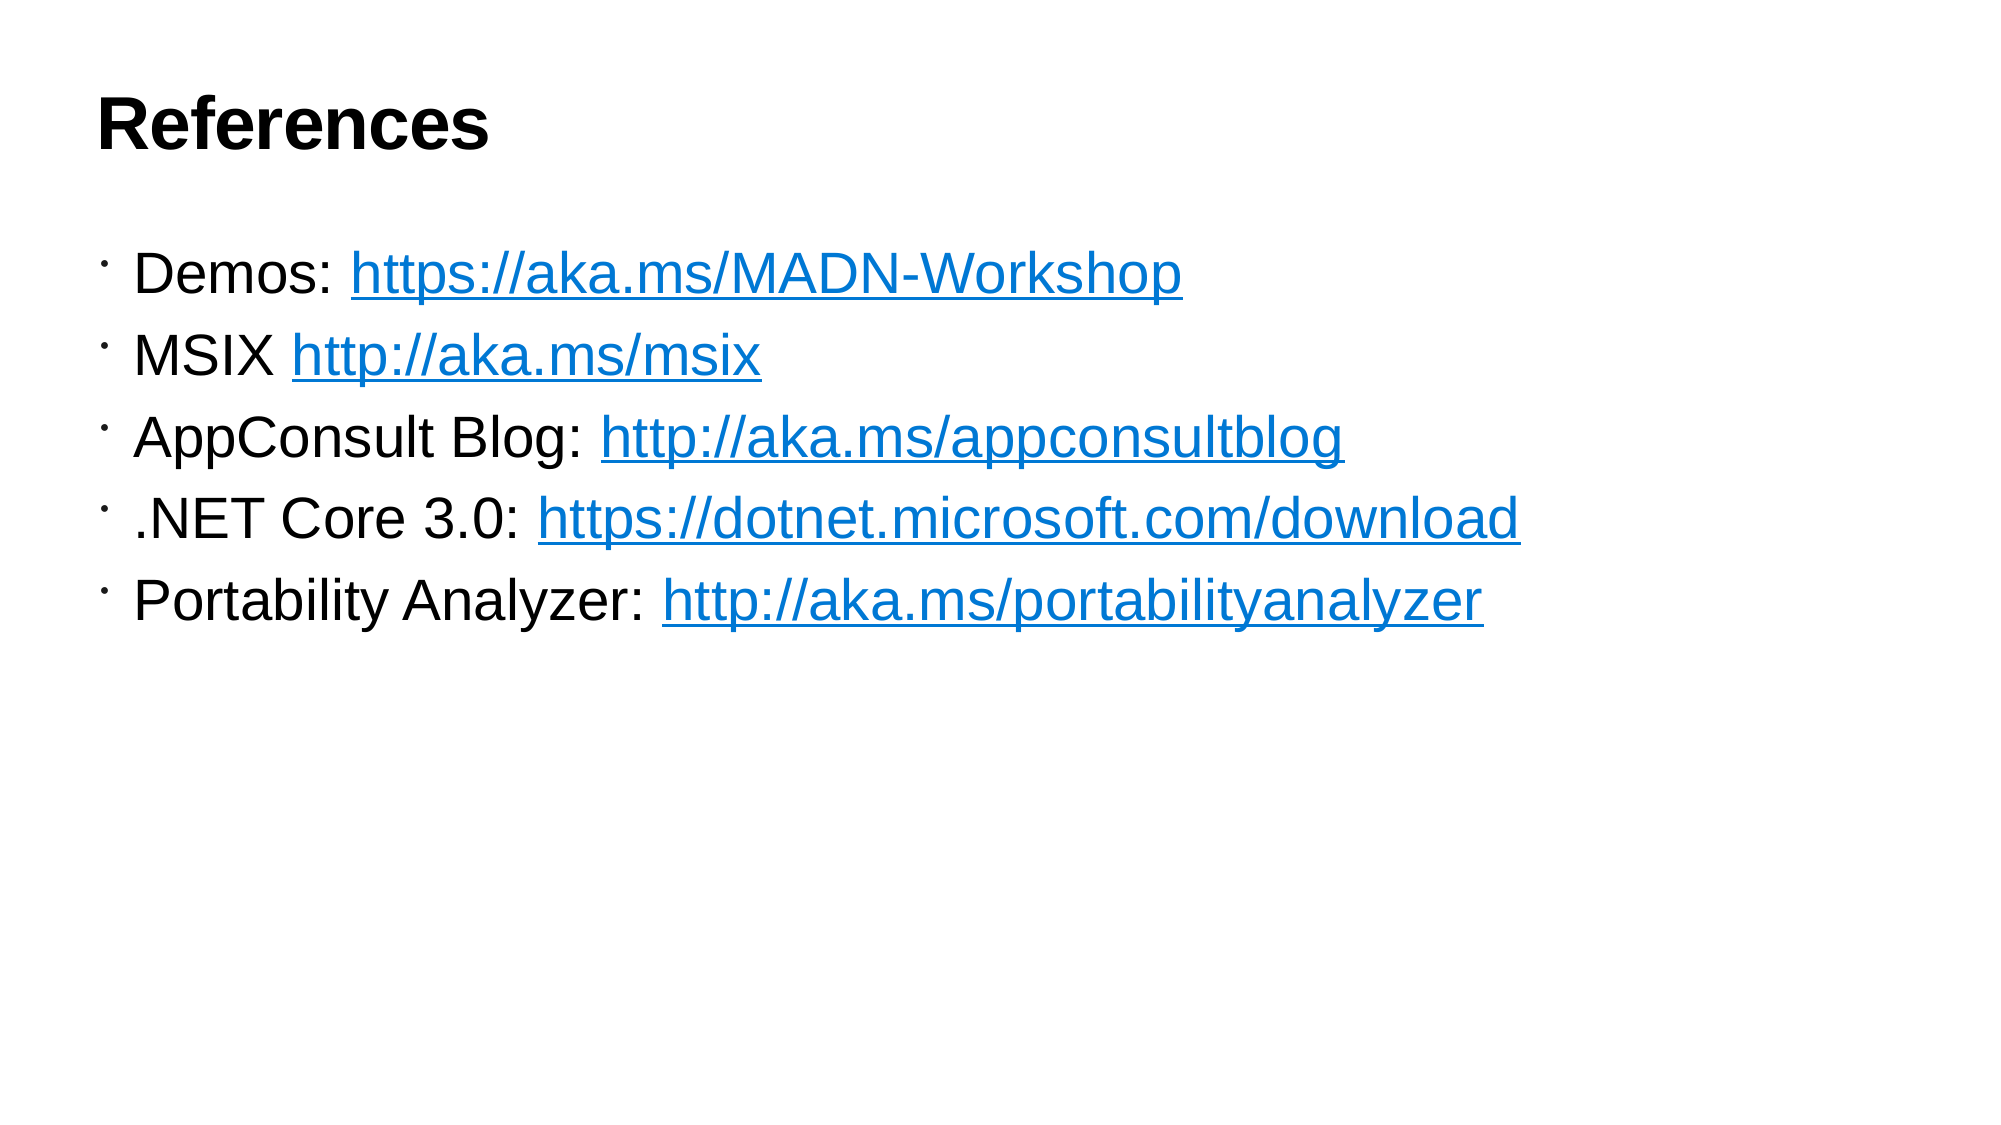

# References
Demos: https://aka.ms/MADN-Workshop
MSIX http://aka.ms/msix
AppConsult Blog: http://aka.ms/appconsultblog
.NET Core 3.0: https://dotnet.microsoft.com/download
Portability Analyzer: http://aka.ms/portabilityanalyzer